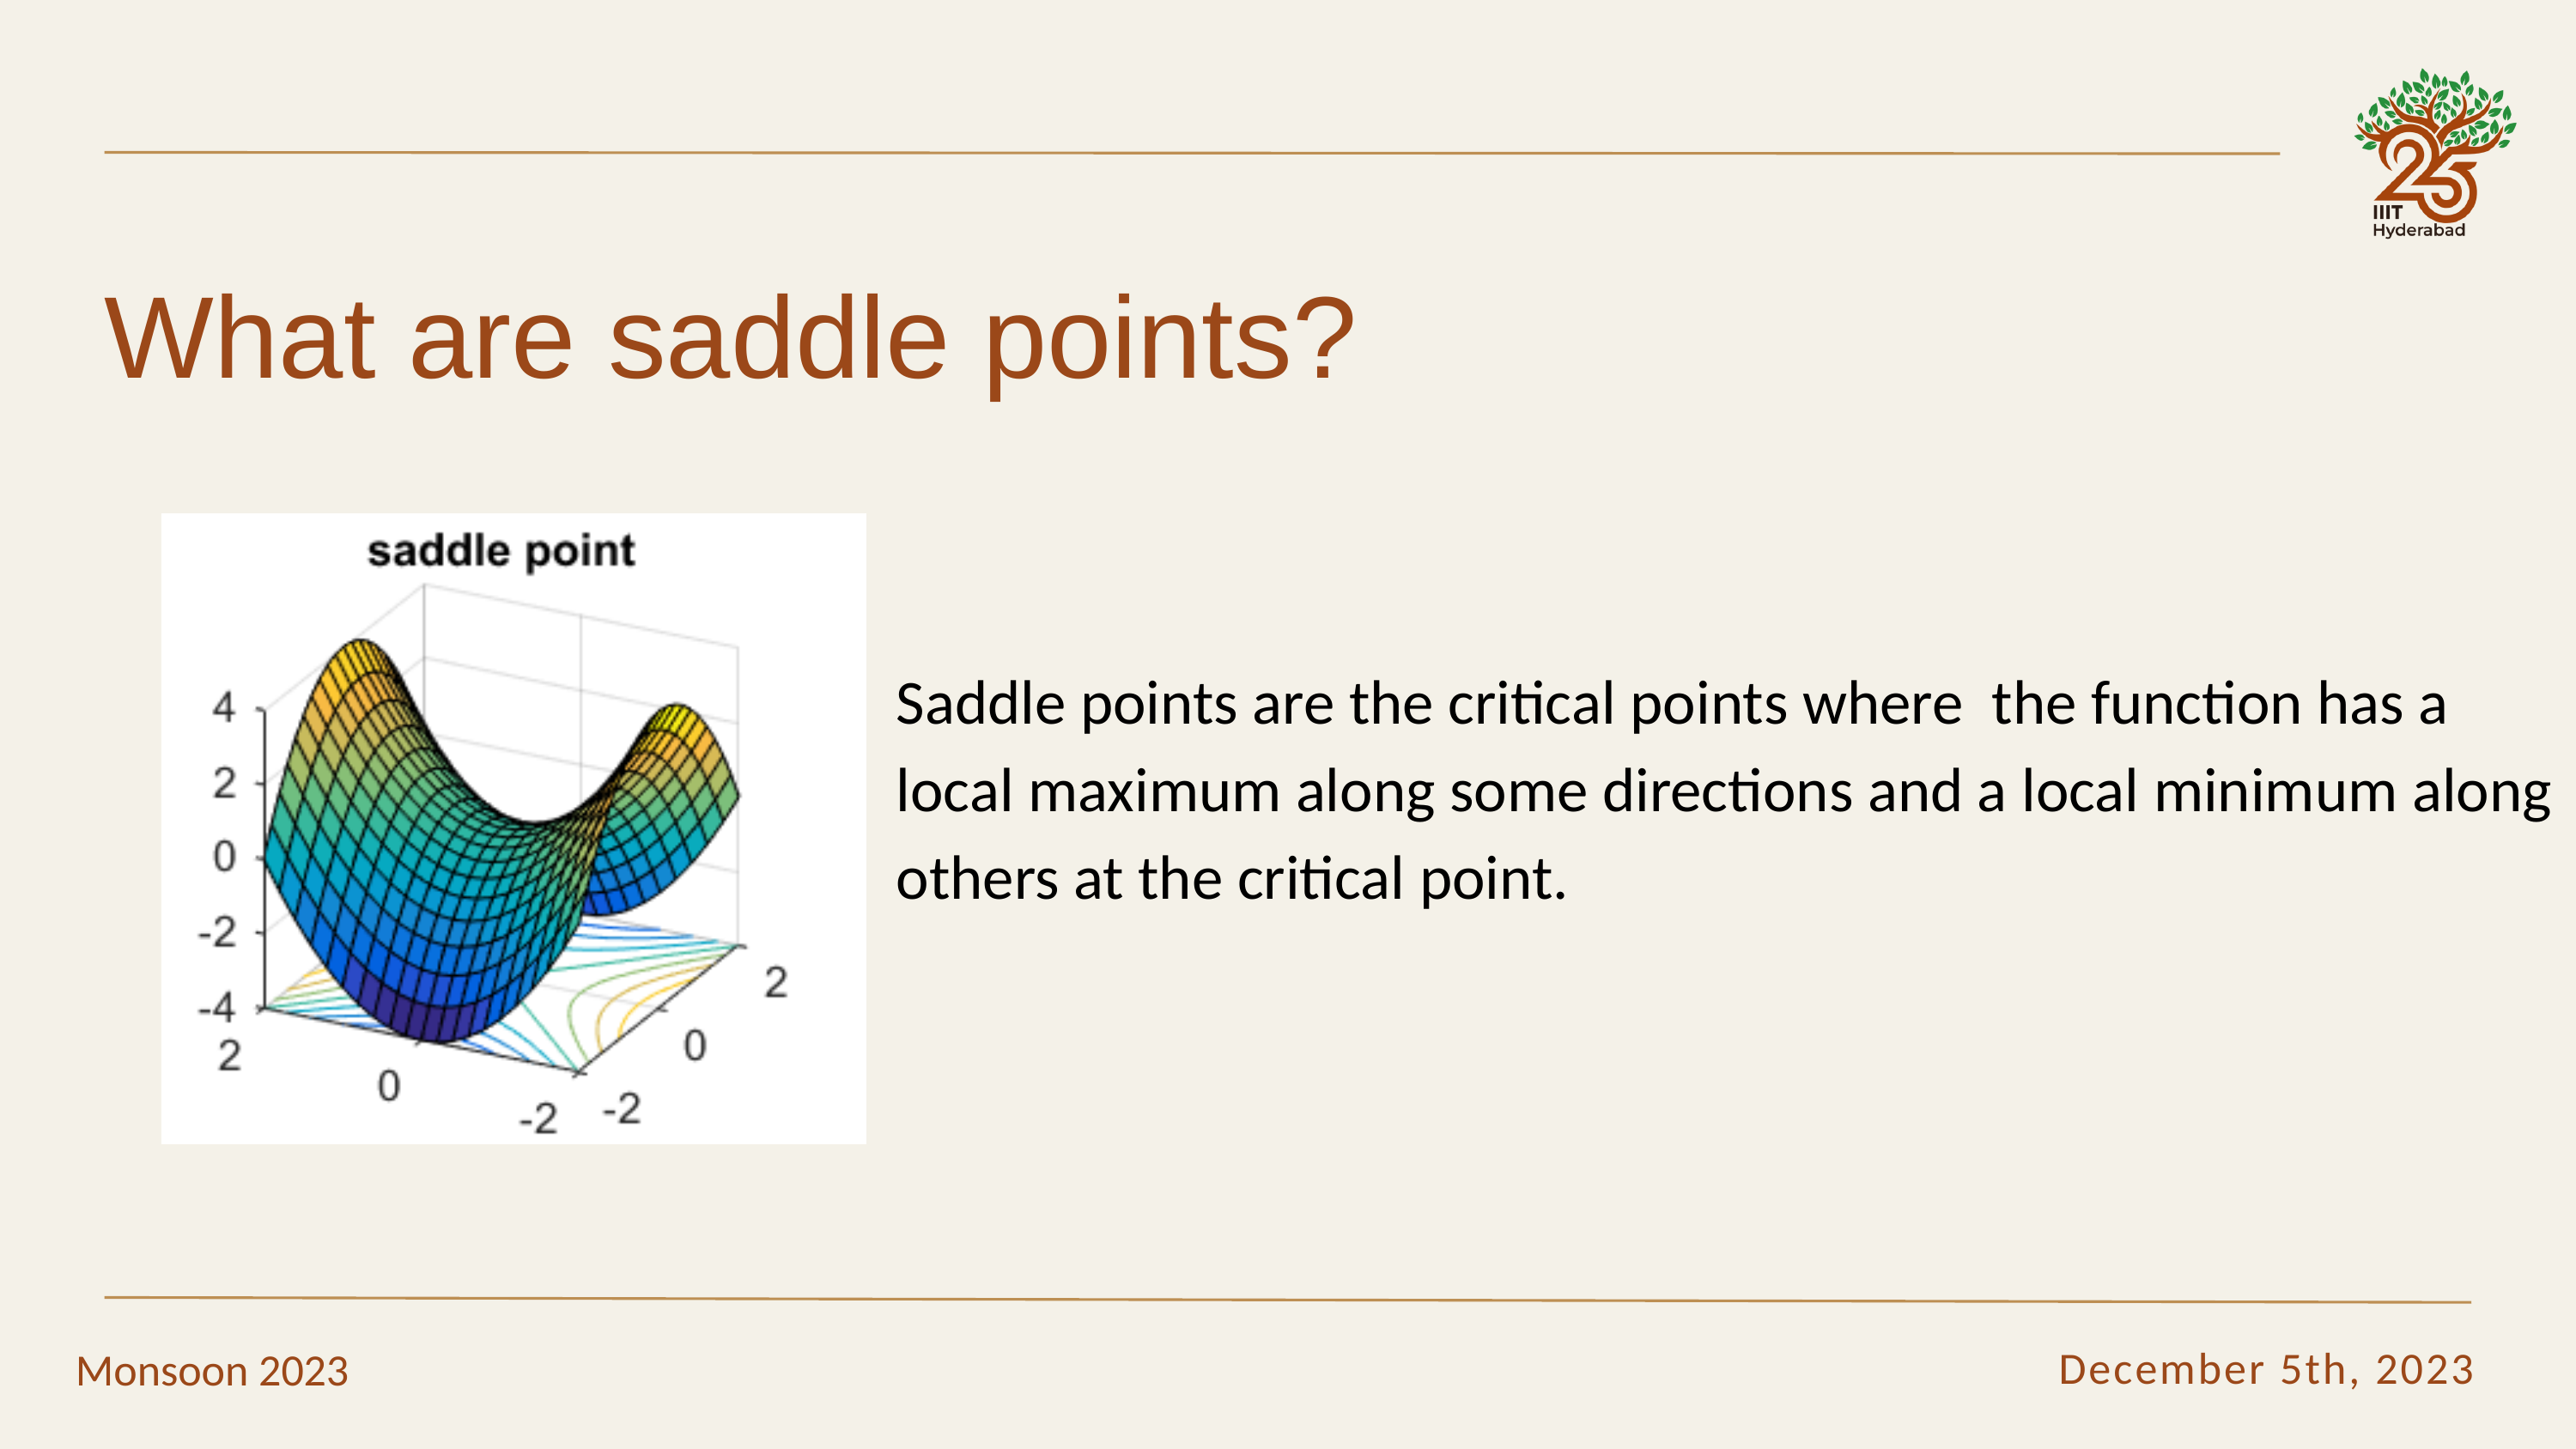

What are saddle points?

Saddle points are the critical points where  the function has a local maximum along some directions and a local minimum along others at the critical point.

December 5th, 2023
Monsoon 2023